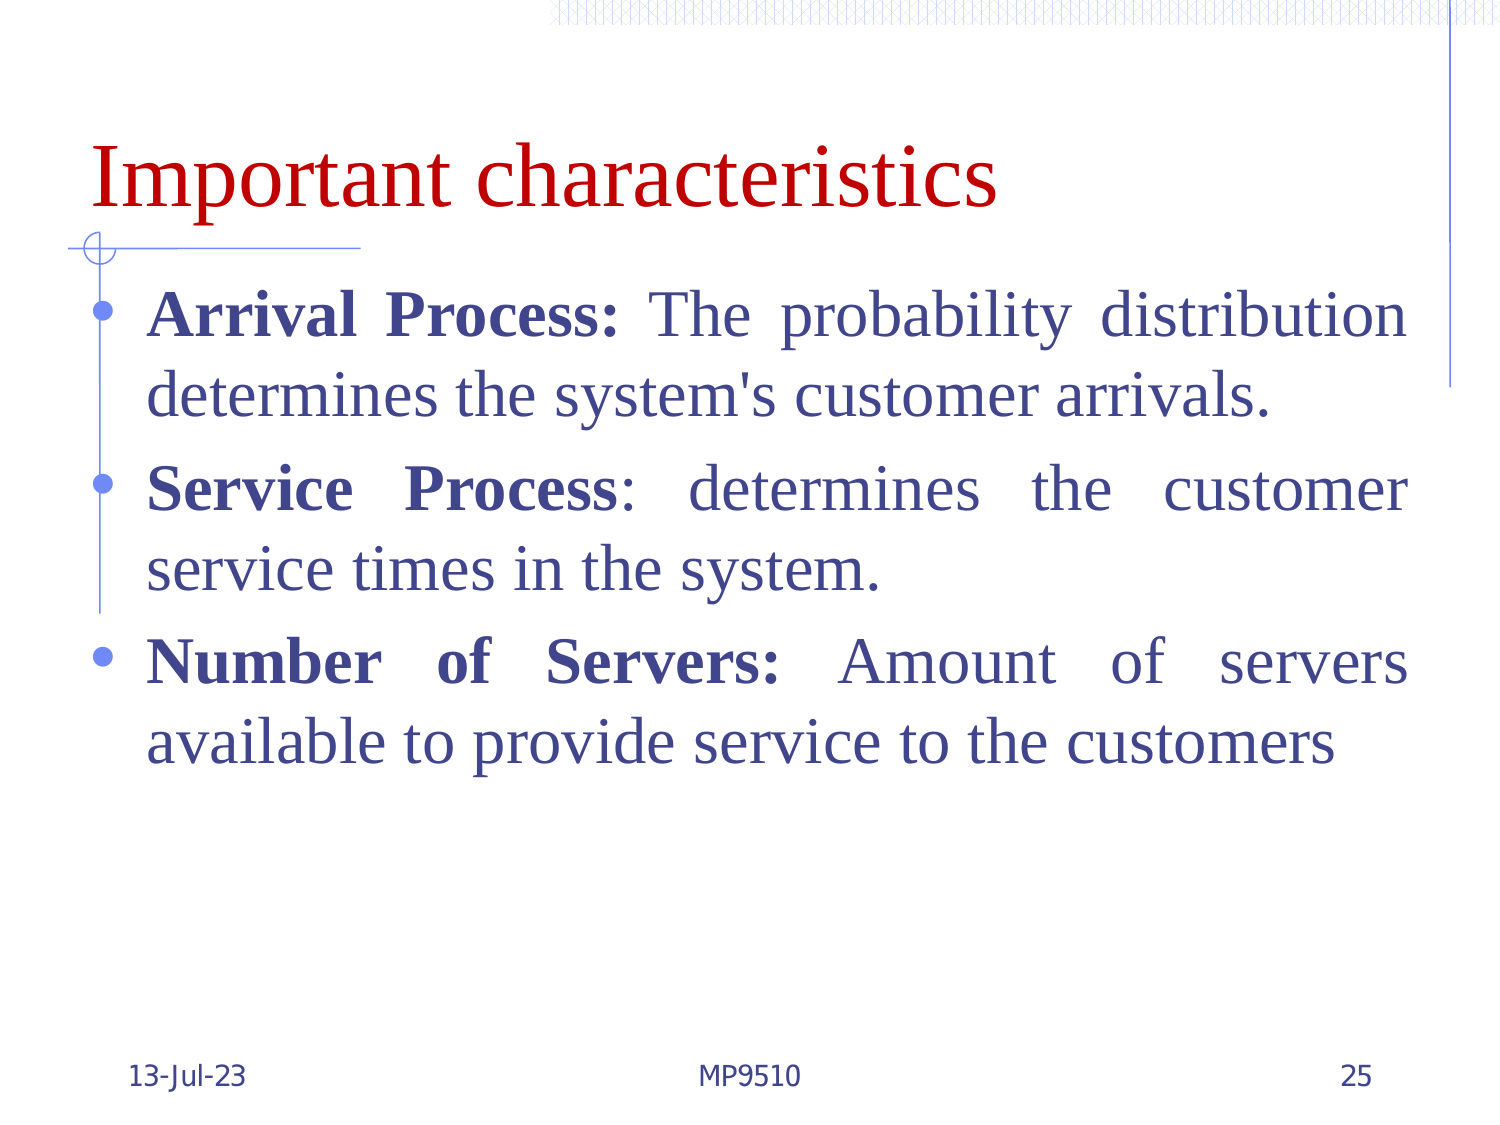

Important characteristics
Arrival Process: The probability distribution determines the system's customer arrivals.
Service Process: determines the customer service times in the system.
Number of Servers: Amount of servers available to provide service to the customers

13-Jul-23
MP9510
25